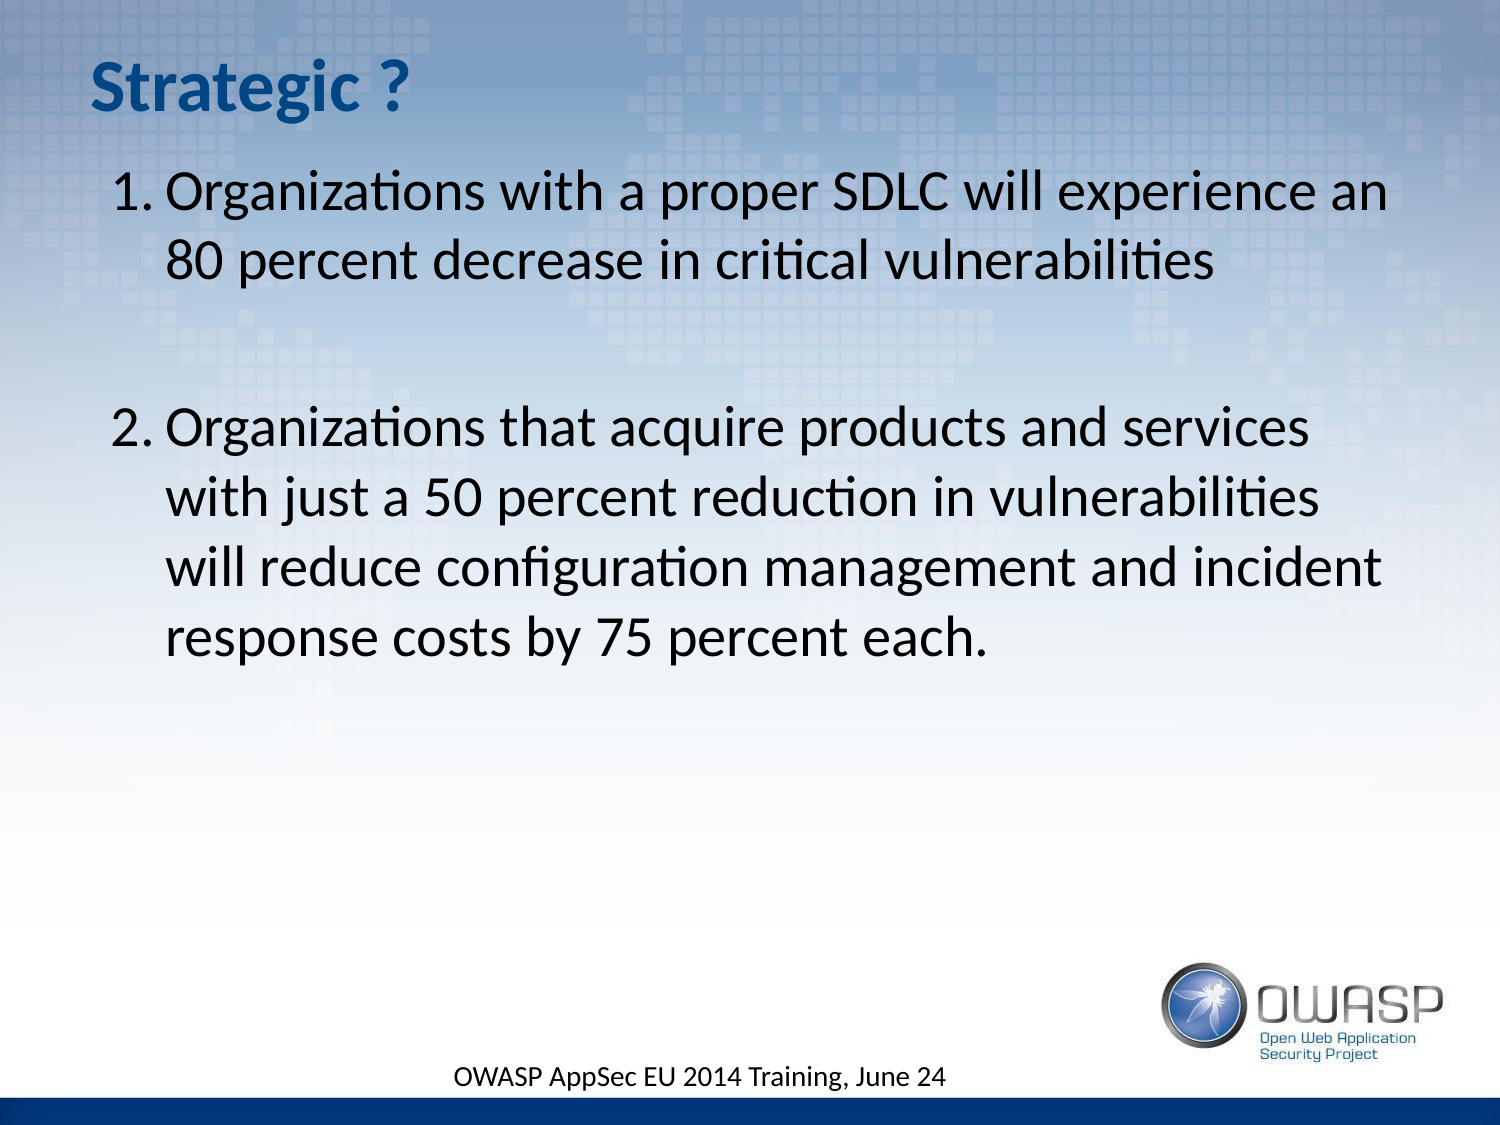

# Strategic ?
Organizations with a proper SDLC will experience an 80 percent decrease in critical vulnerabilities

Organizations that acquire products and services with just a 50 percent reduction in vulnerabilities will reduce configuration management and incident response costs by 75 percent each.
OWASP AppSec EU 2014 Training, June 24